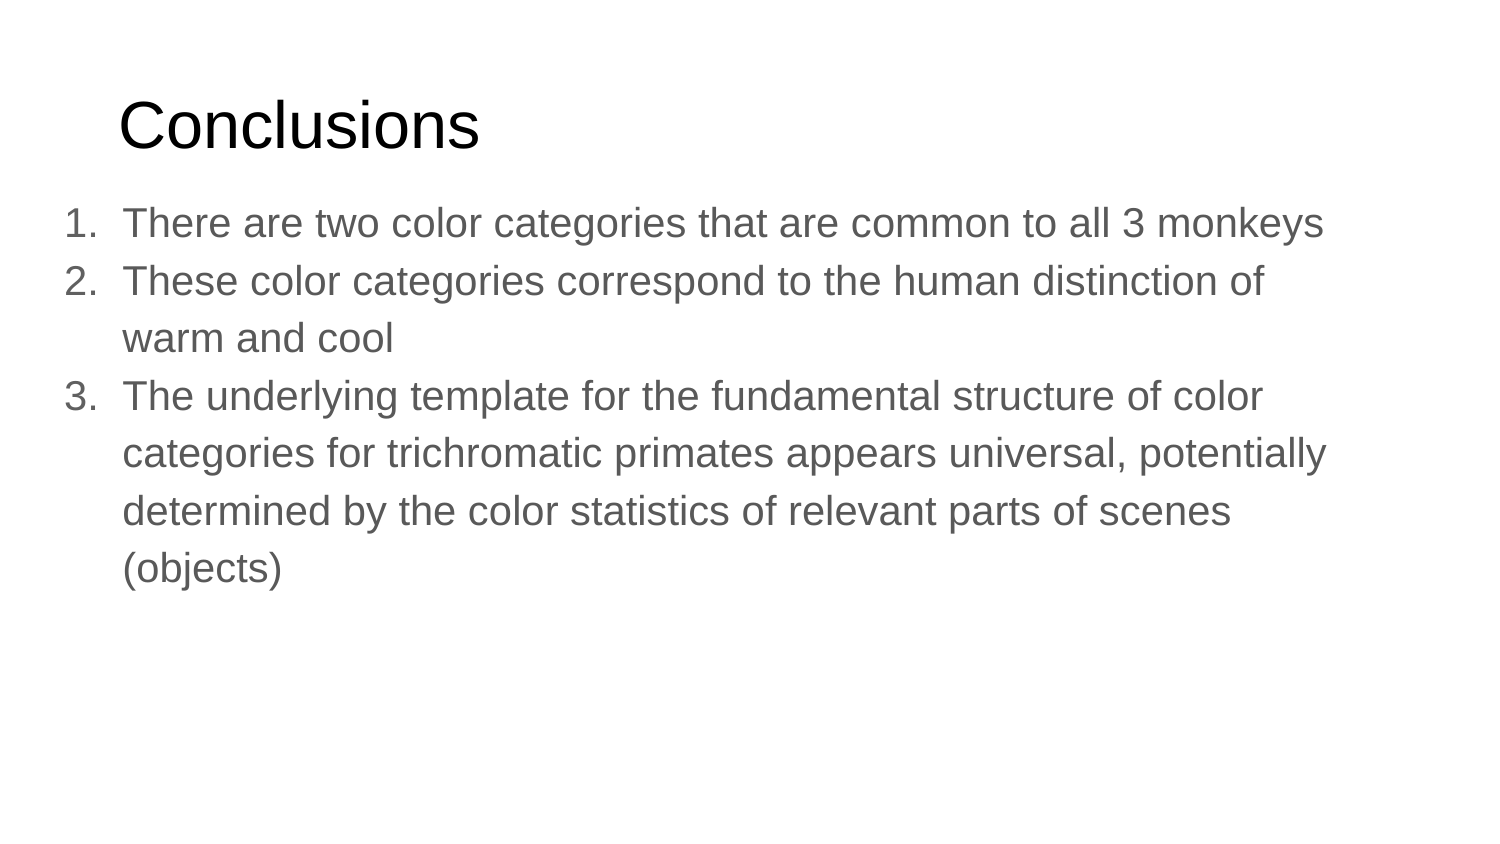

# Conclusions
There are two color categories that are common to all 3 monkeys
These color categories correspond to the human distinction of warm and cool
The underlying template for the fundamental structure of color categories for trichromatic primates appears universal, potentially determined by the color statistics of relevant parts of scenes (objects)